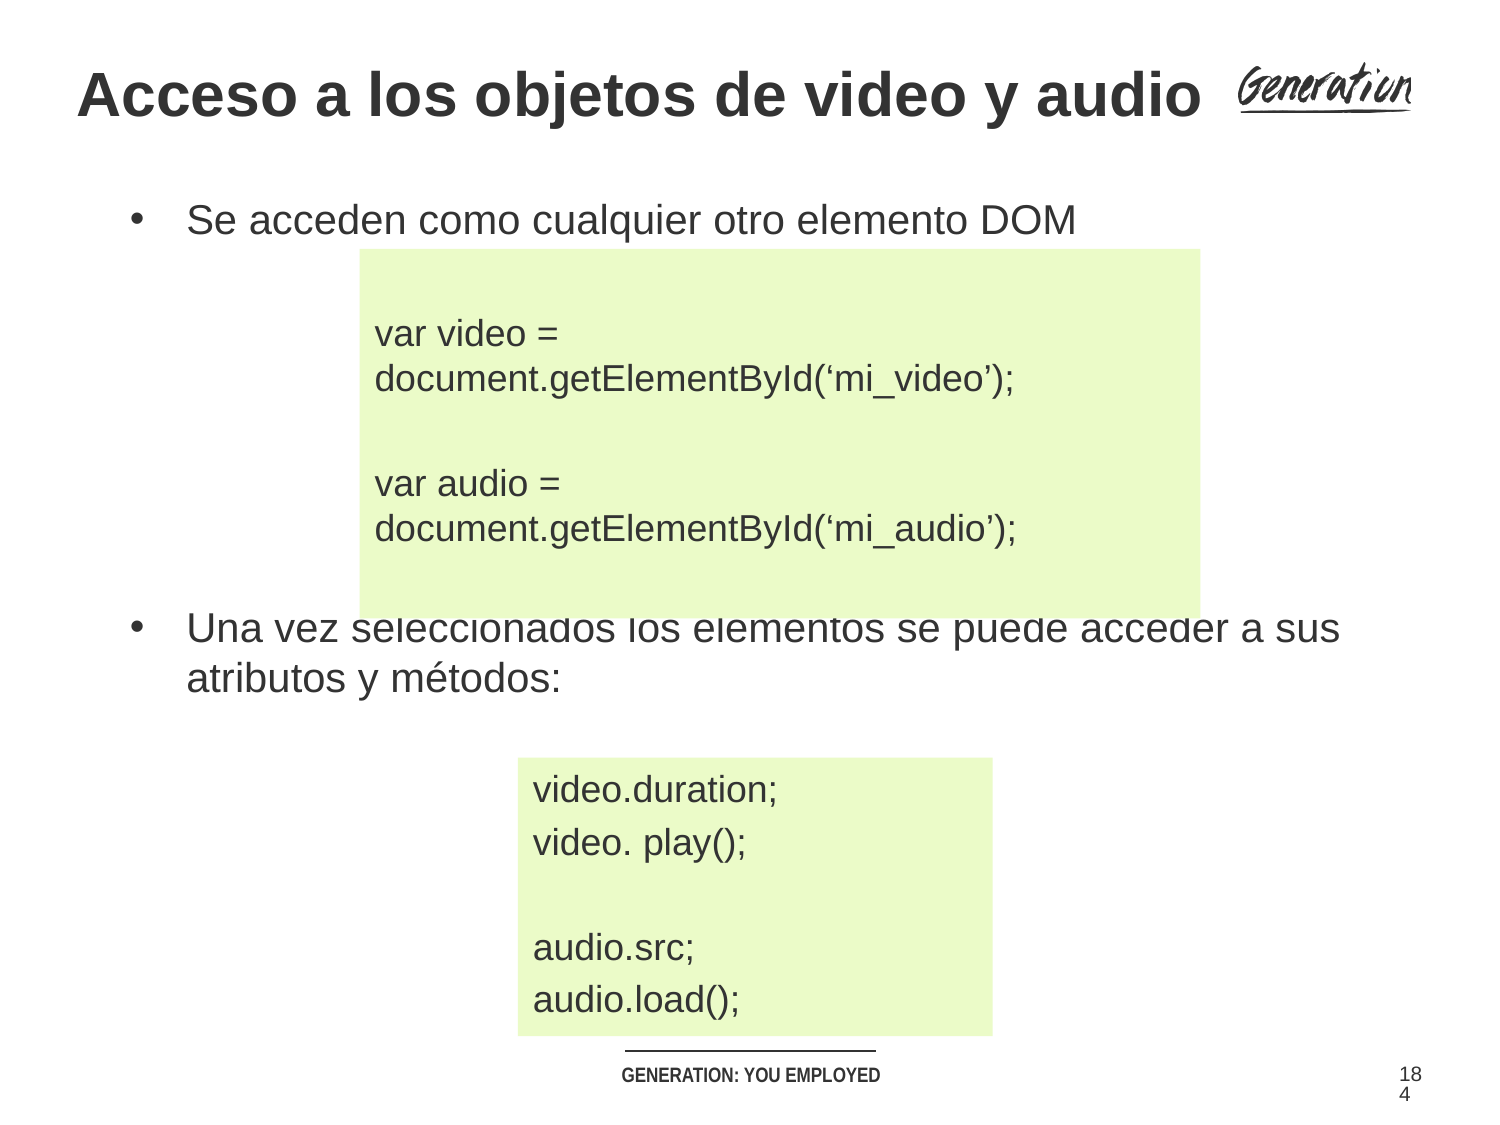

Acceso a los objetos de video y audio
Se acceden como cualquier otro elemento DOM

Una vez seleccionados los elementos se puede acceder a sus atributos y métodos:

var video = document.getElementById(‘mi_video’);

var audio = document.getElementById(‘mi_audio’);

video.duration;
video. play();

audio.src;
audio.load();